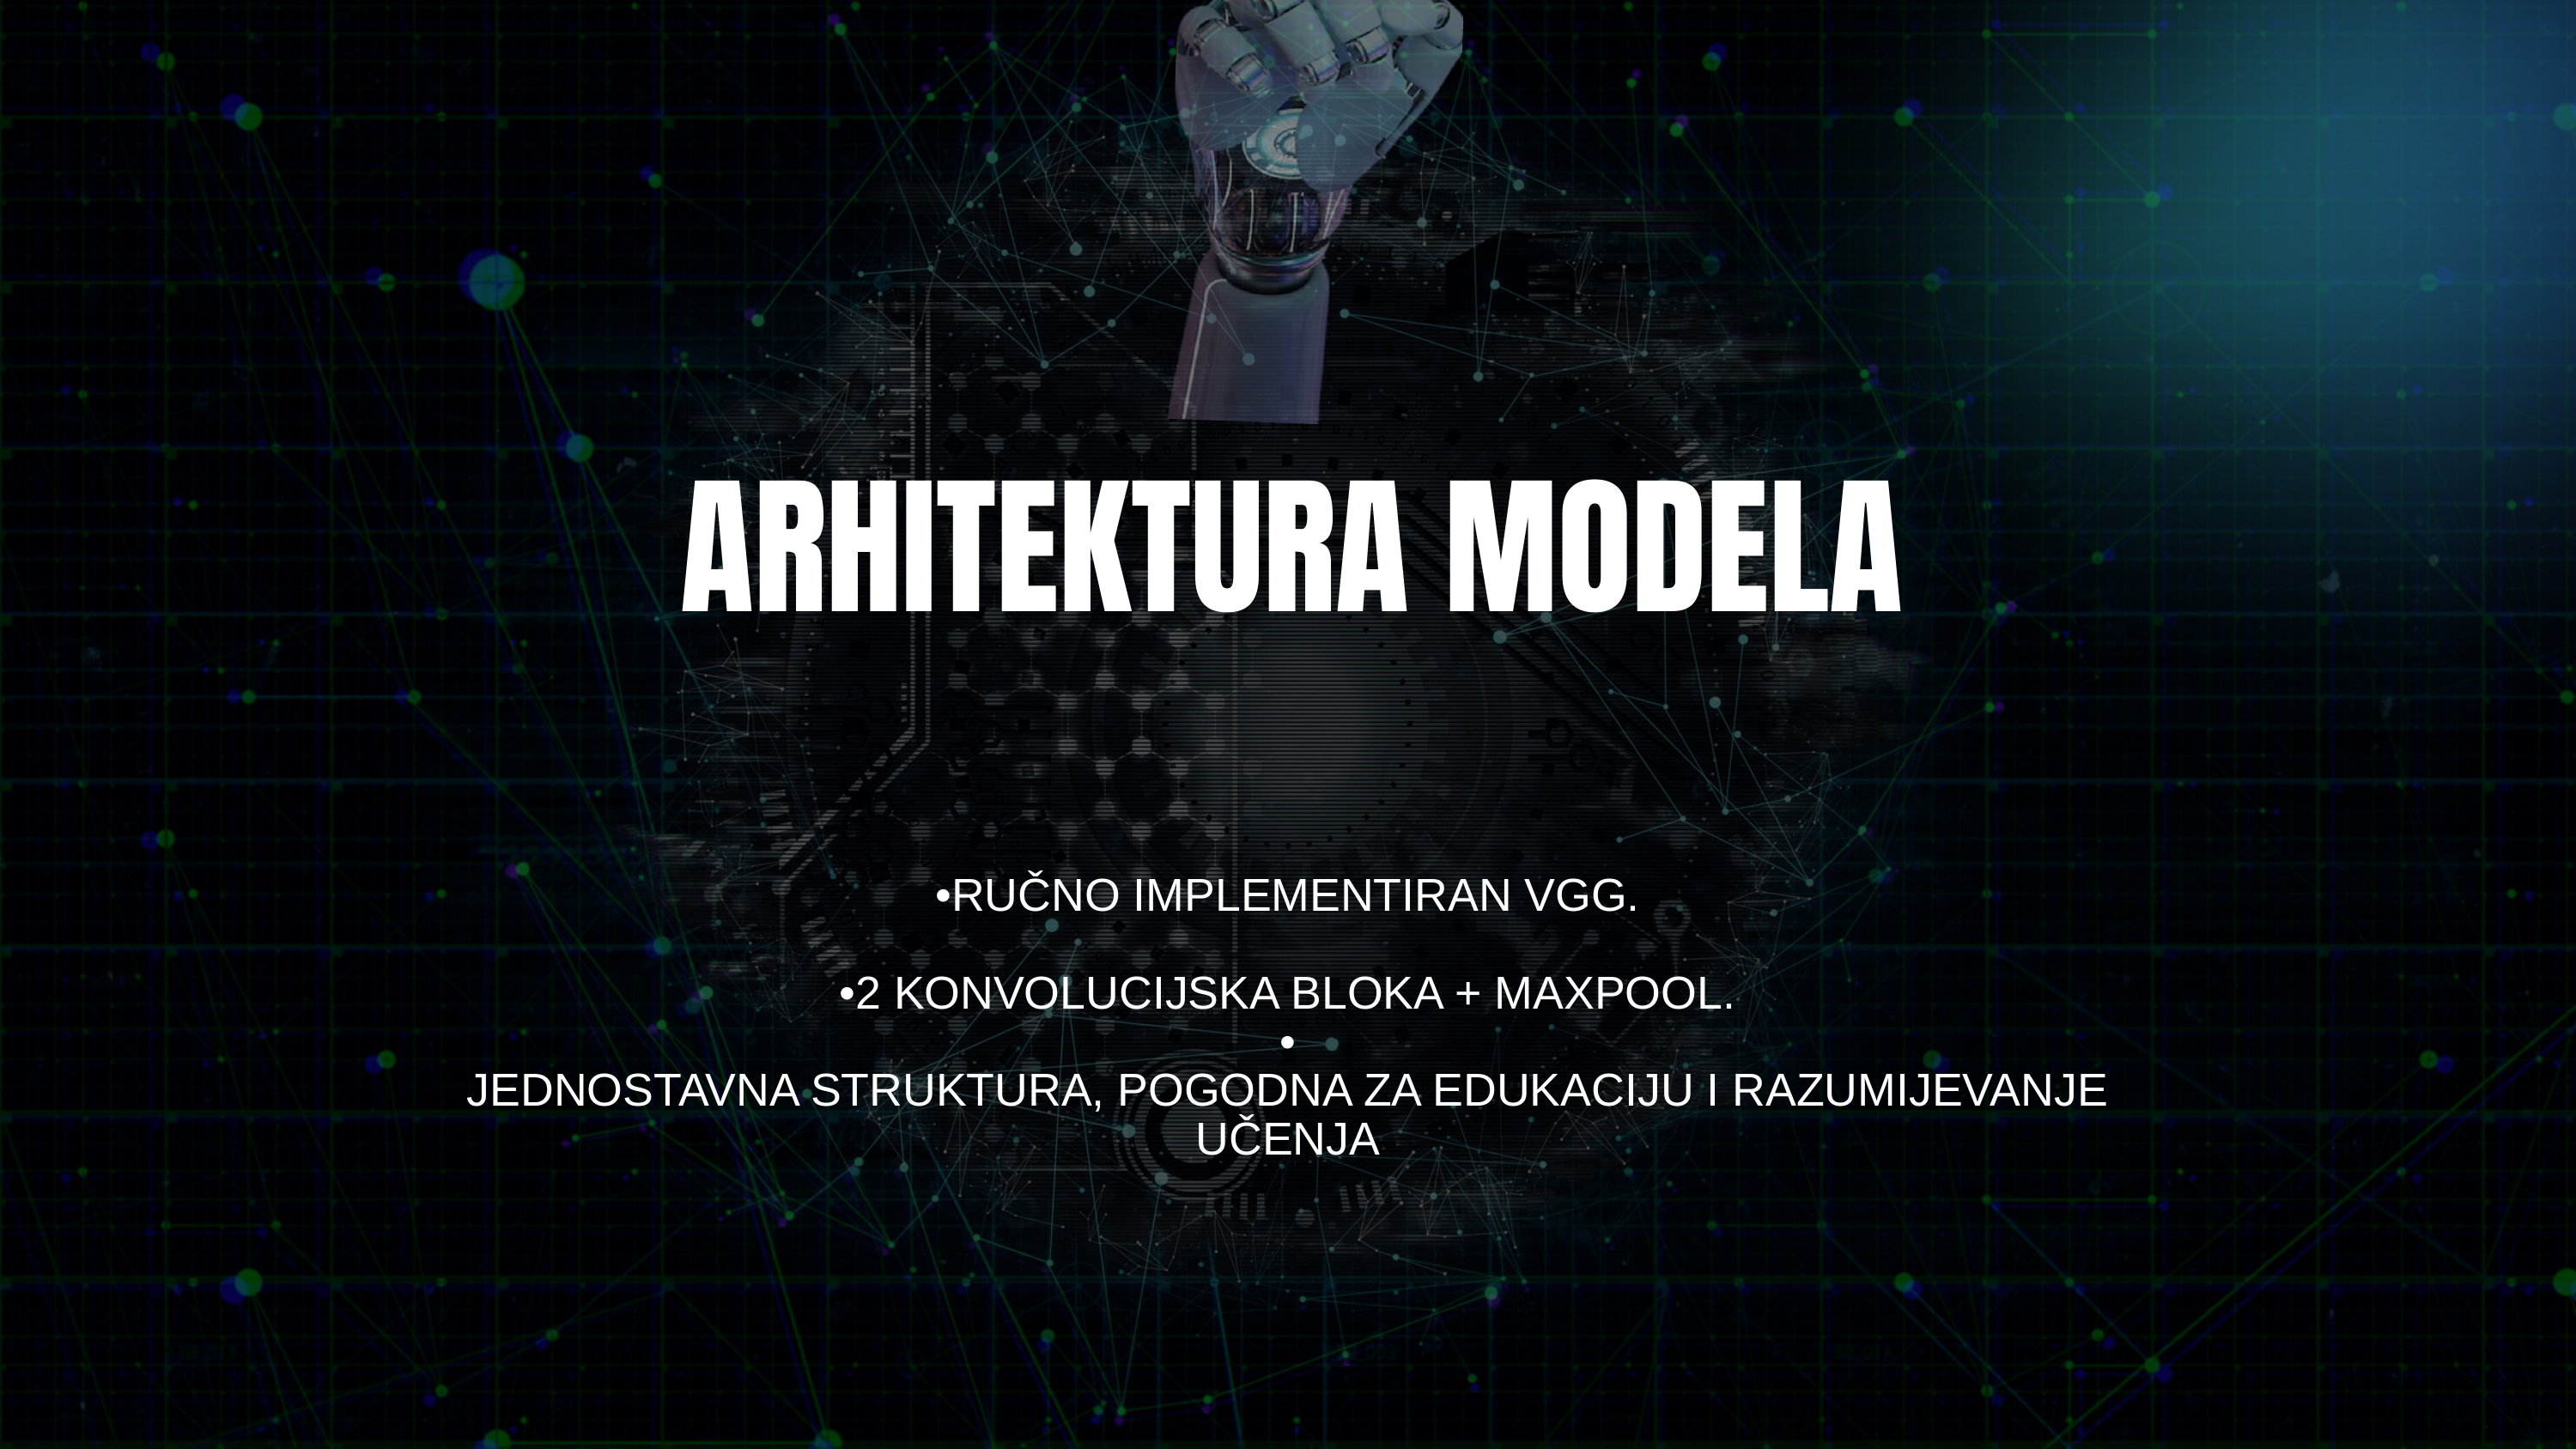

ARHITEKTURA MODELA
•RUČNO IMPLEMENTIRAN VGG.

•2 KONVOLUCIJSKA BLOKA + MAXPOOL.
•
JEDNOSTAVNA STRUKTURA, POGODNA ZA EDUKACIJU I RAZUMIJEVANJE UČENJA